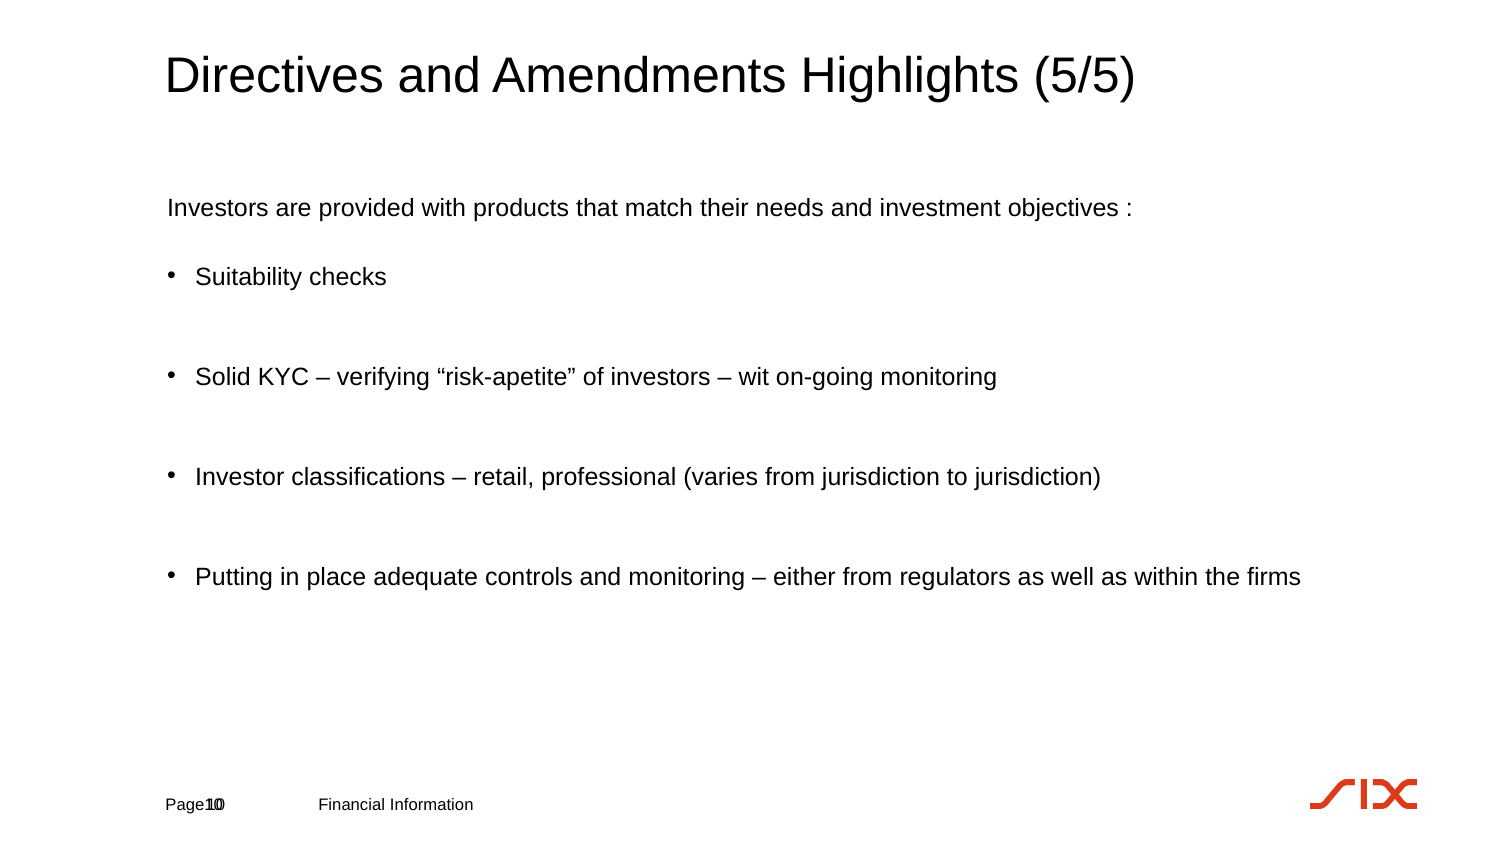

# Directives and Amendments Highlights (5/5)
Investors are provided with products that match their needs and investment objectives :

Suitability checks

Solid KYC – verifying “risk-apetite” of investors – wit on-going monitoring

Investor classifications – retail, professional (varies from jurisdiction to jurisdiction)

Putting in place adequate controls and monitoring – either from regulators as well as within the firms

Page10
10